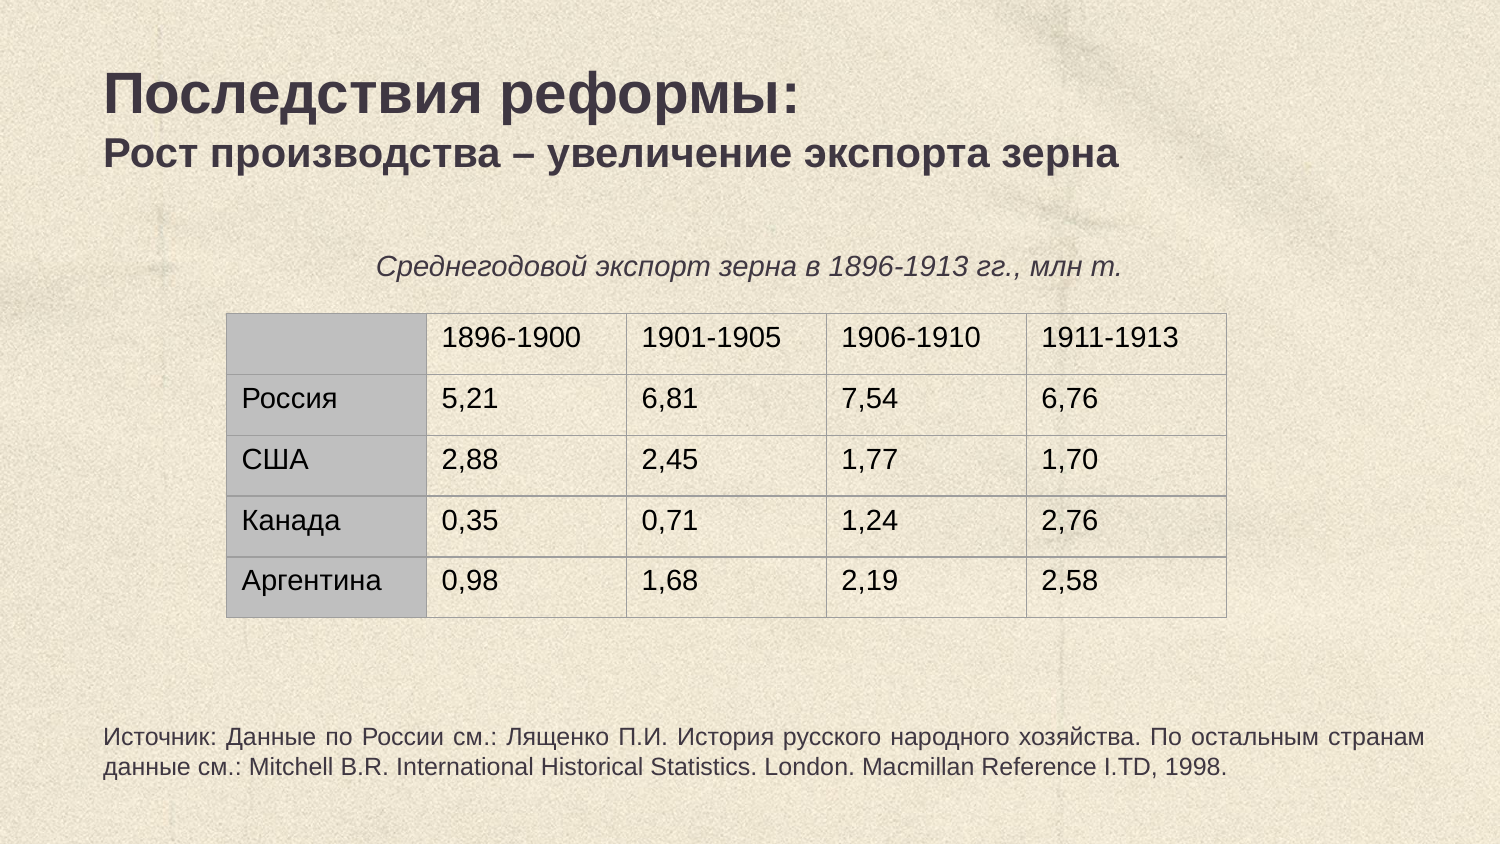

# Последствия реформы: Рост производства – увеличение экспорта зерна
Среднегодовой экспорт зерна в 1896-1913 гг., млн т.
|  | 1896-1900 | 1901-1905 | 1906-1910 | 1911-1913 |
| --- | --- | --- | --- | --- |
| Россия | 5,21 | 6,81 | 7,54 | 6,76 |
| США | 2,88 | 2,45 | 1,77 | 1,70 |
| Канада | 0,35 | 0,71 | 1,24 | 2,76 |
| Аргентина | 0,98 | 1,68 | 2,19 | 2,58 |
Источник: Данные по России см.: Лященко П.И. История русского народного хозяйства. По остальным странам данные см.: Mitchell B.R. International Historical Statistics. London. Macmillan Reference I.TD, 1998.